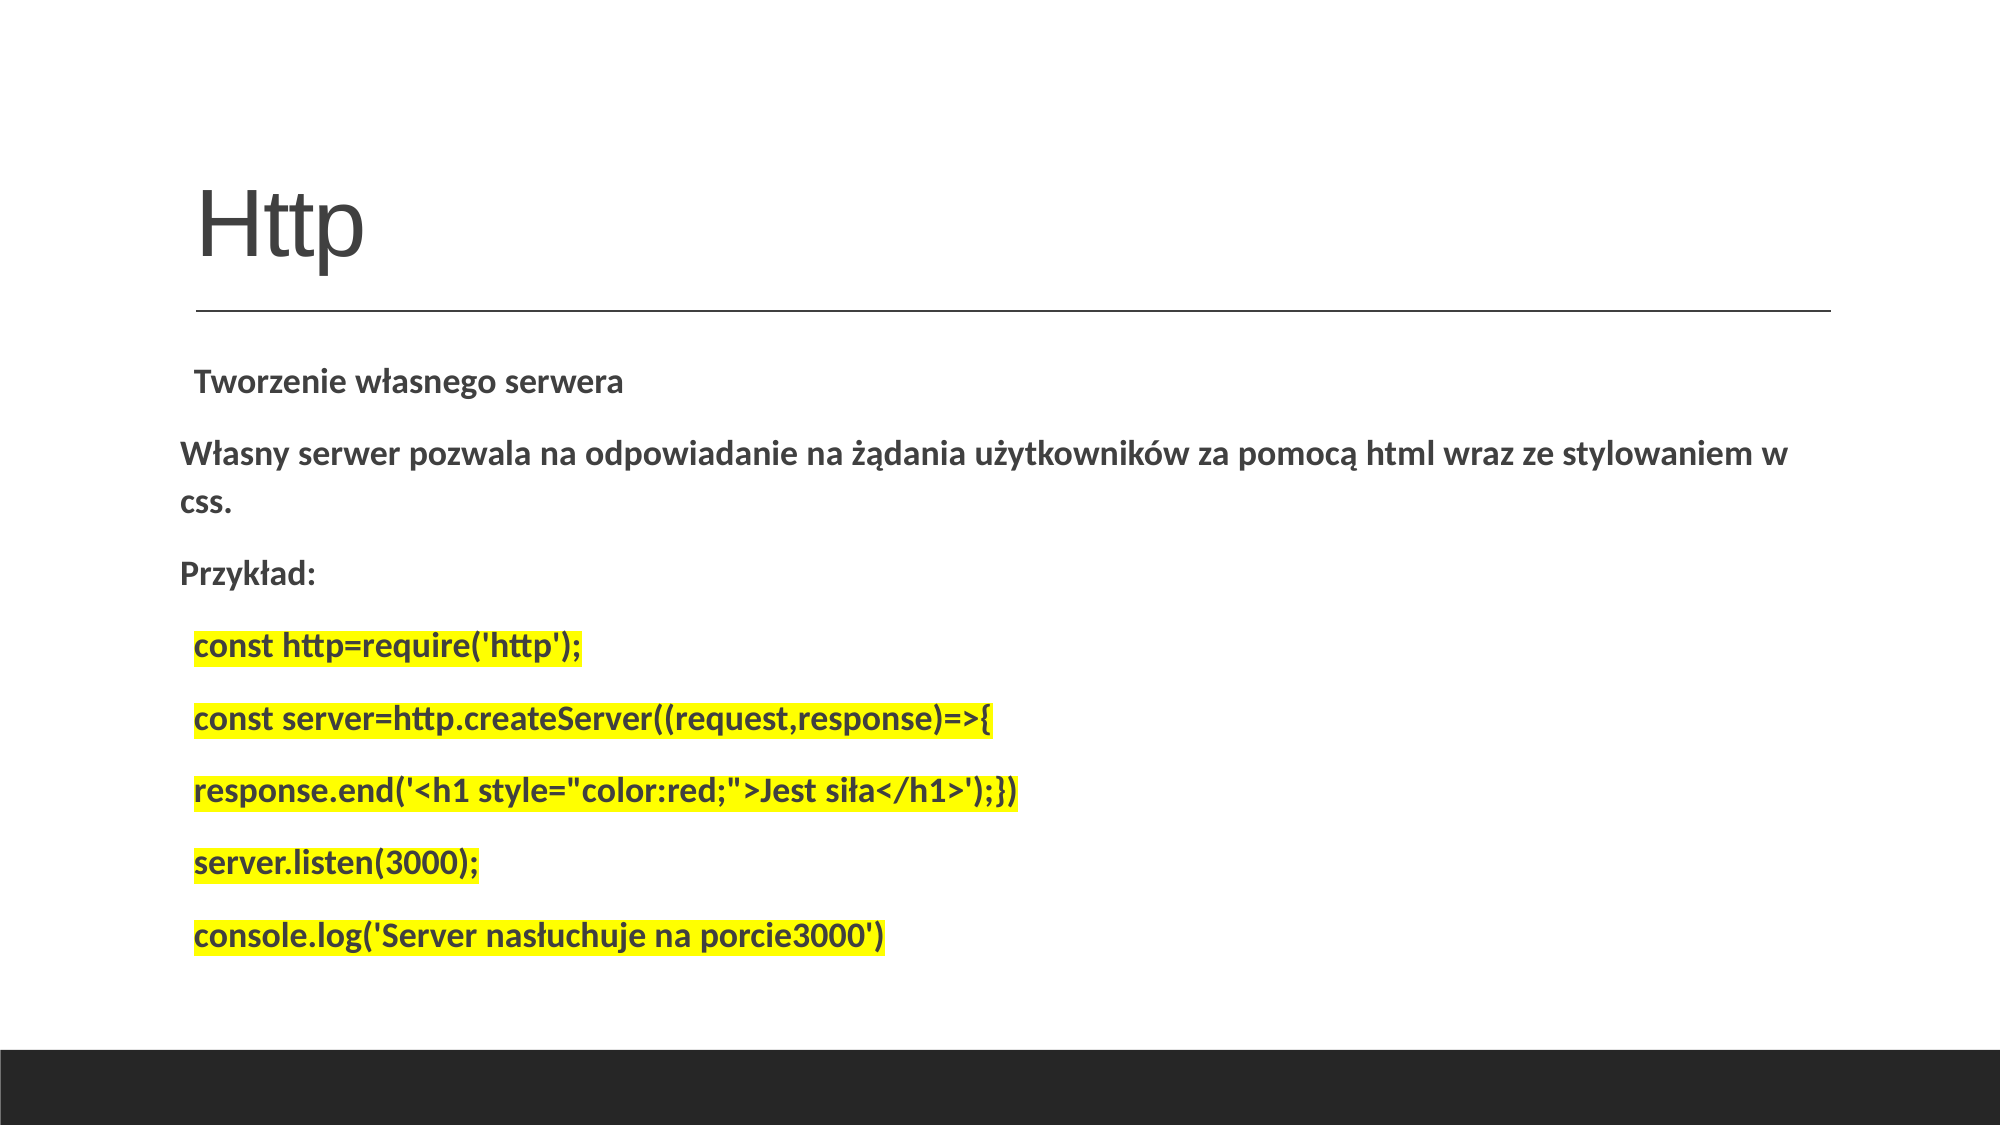

# Http
Tworzenie własnego serwera
Własny serwer pozwala na odpowiadanie na żądania użytkowników za pomocą html wraz ze stylowaniem w css.
Przykład:
const http=require('http');
const server=http.createServer((request,response)=>{
response.end('<h1 style="color:red;">Jest siła</h1>');})
server.listen(3000);
console.log('Server nasłuchuje na porcie3000')